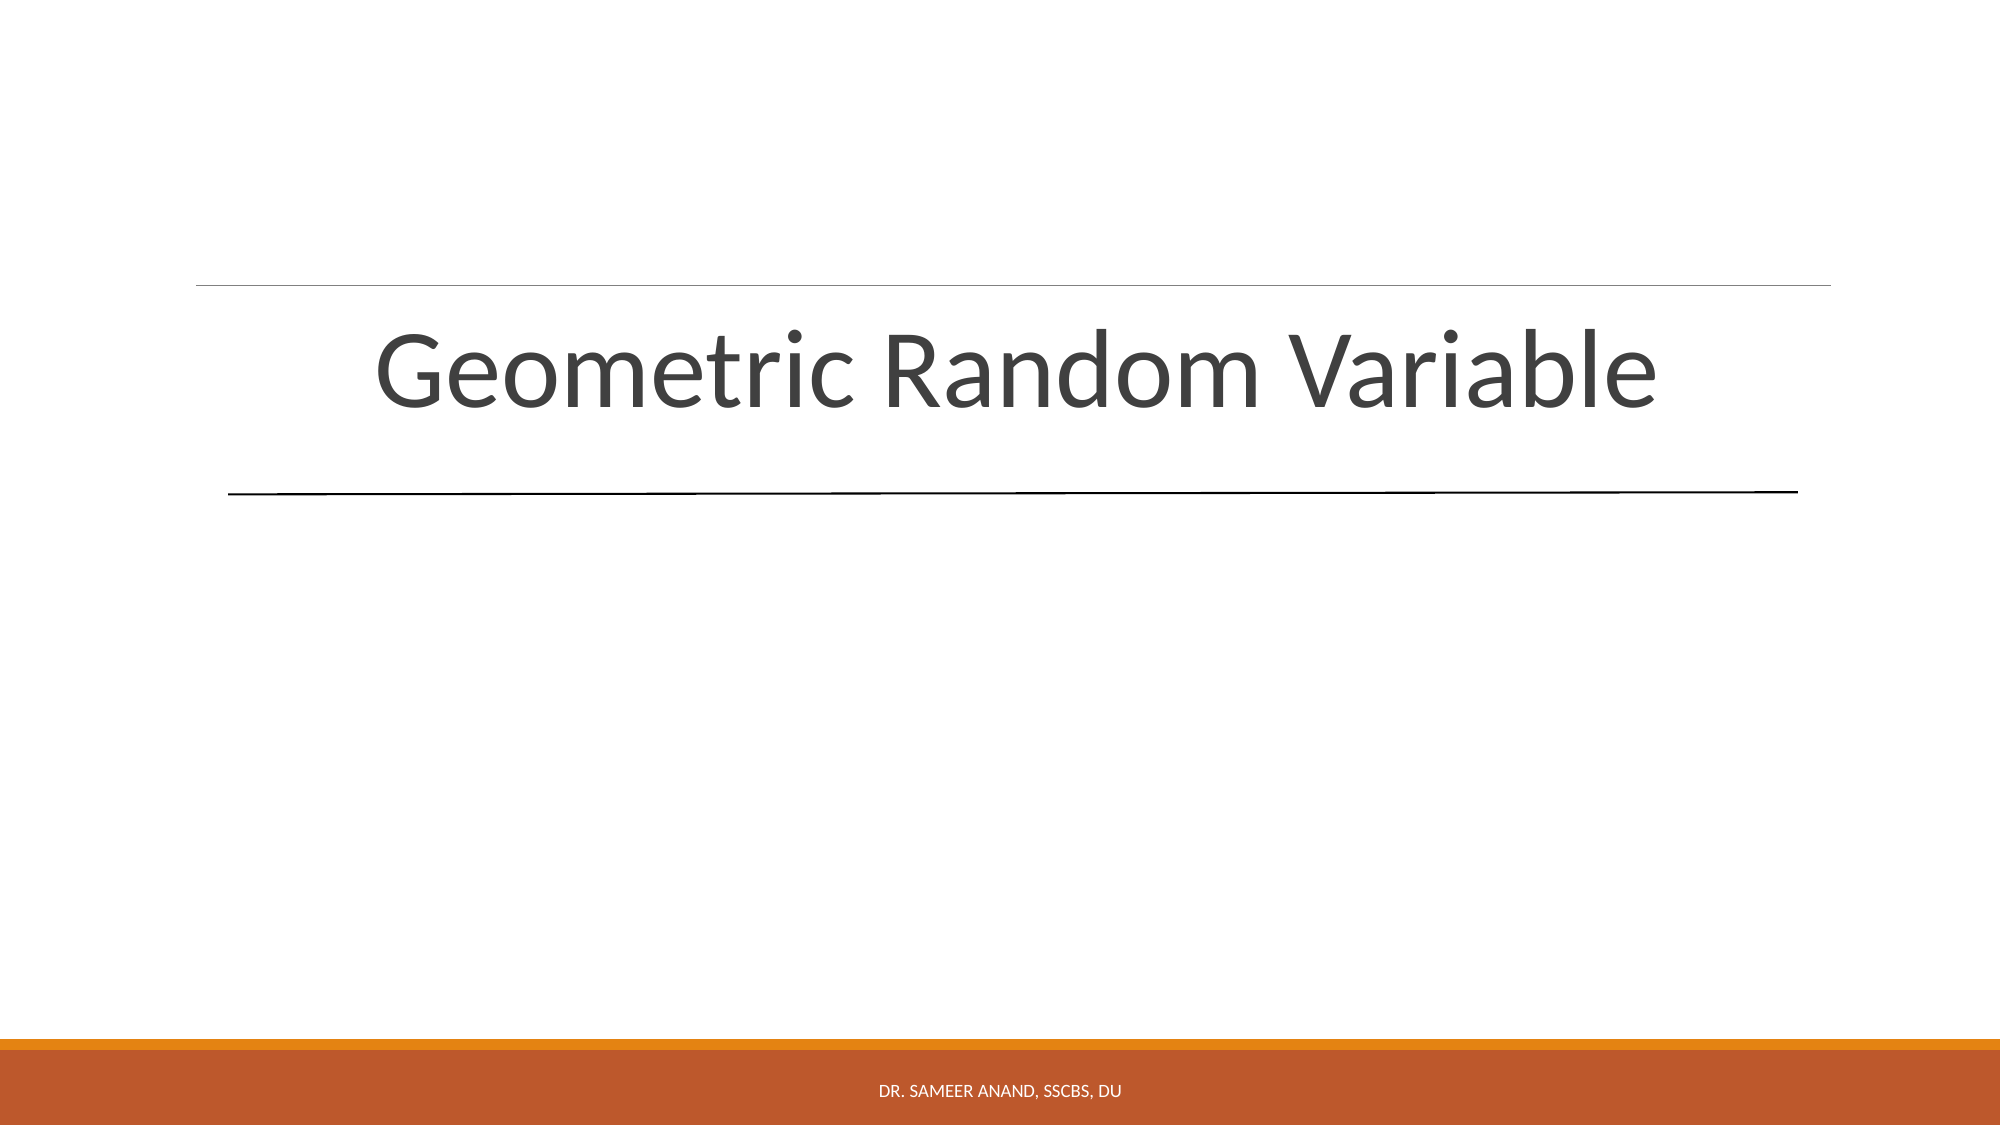

Geometric Random Variable
Dr. Sameer Anand, SSCBS, DU